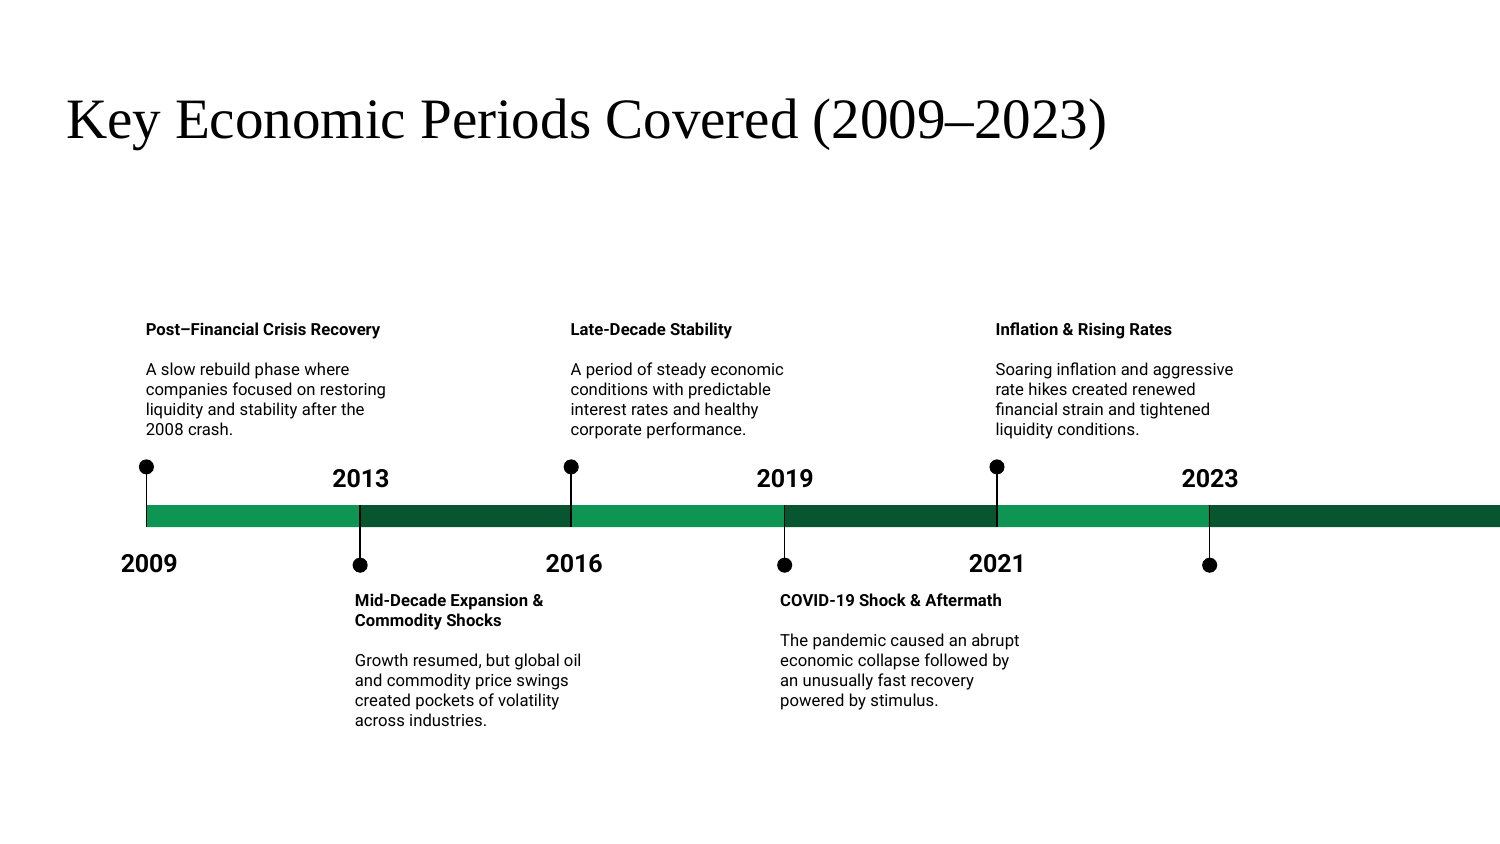

# Key Economic Periods Covered (2009–2023)
Post–Financial Crisis Recovery

A slow rebuild phase where companies focused on restoring liquidity and stability after the 2008 crash.

2009
Late-Decade Stability

A period of steady economic conditions with predictable interest rates and healthy corporate performance.

2016
Inflation & Rising Rates

Soaring inflation and aggressive rate hikes created renewed financial strain and tightened liquidity conditions.

2021
2013

Mid-Decade Expansion & Commodity Shocks

Growth resumed, but global oil and commodity price swings created pockets of volatility across industries.
2019

COVID-19 Shock & Aftermath

The pandemic caused an abrupt economic collapse followed by an unusually fast recovery powered by stimulus.
2023